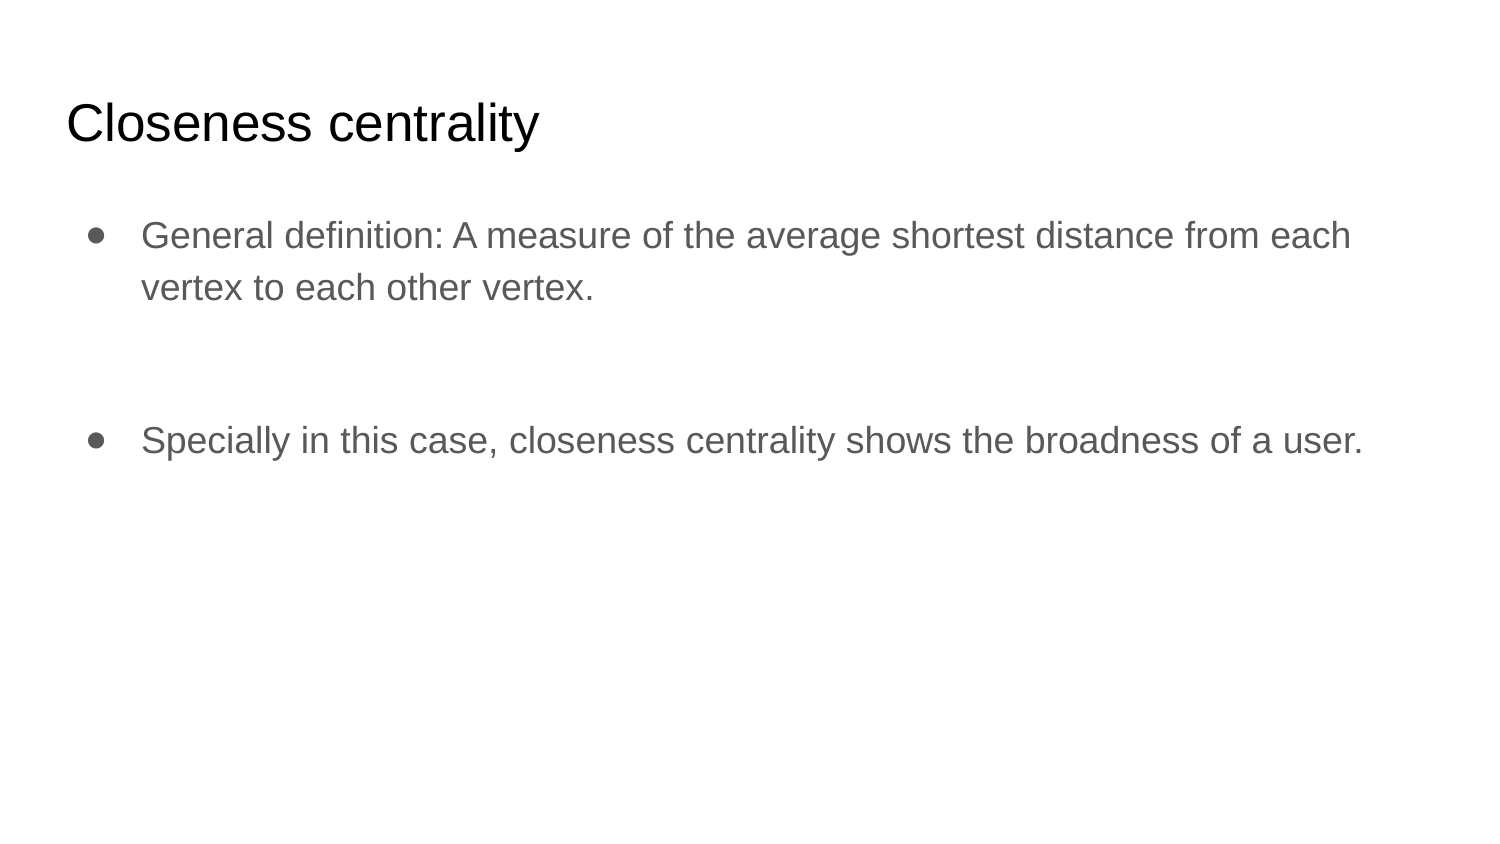

# Closeness centrality
General definition: A measure of the average shortest distance from each vertex to each other vertex.

Specially in this case, closeness centrality shows the broadness of a user.